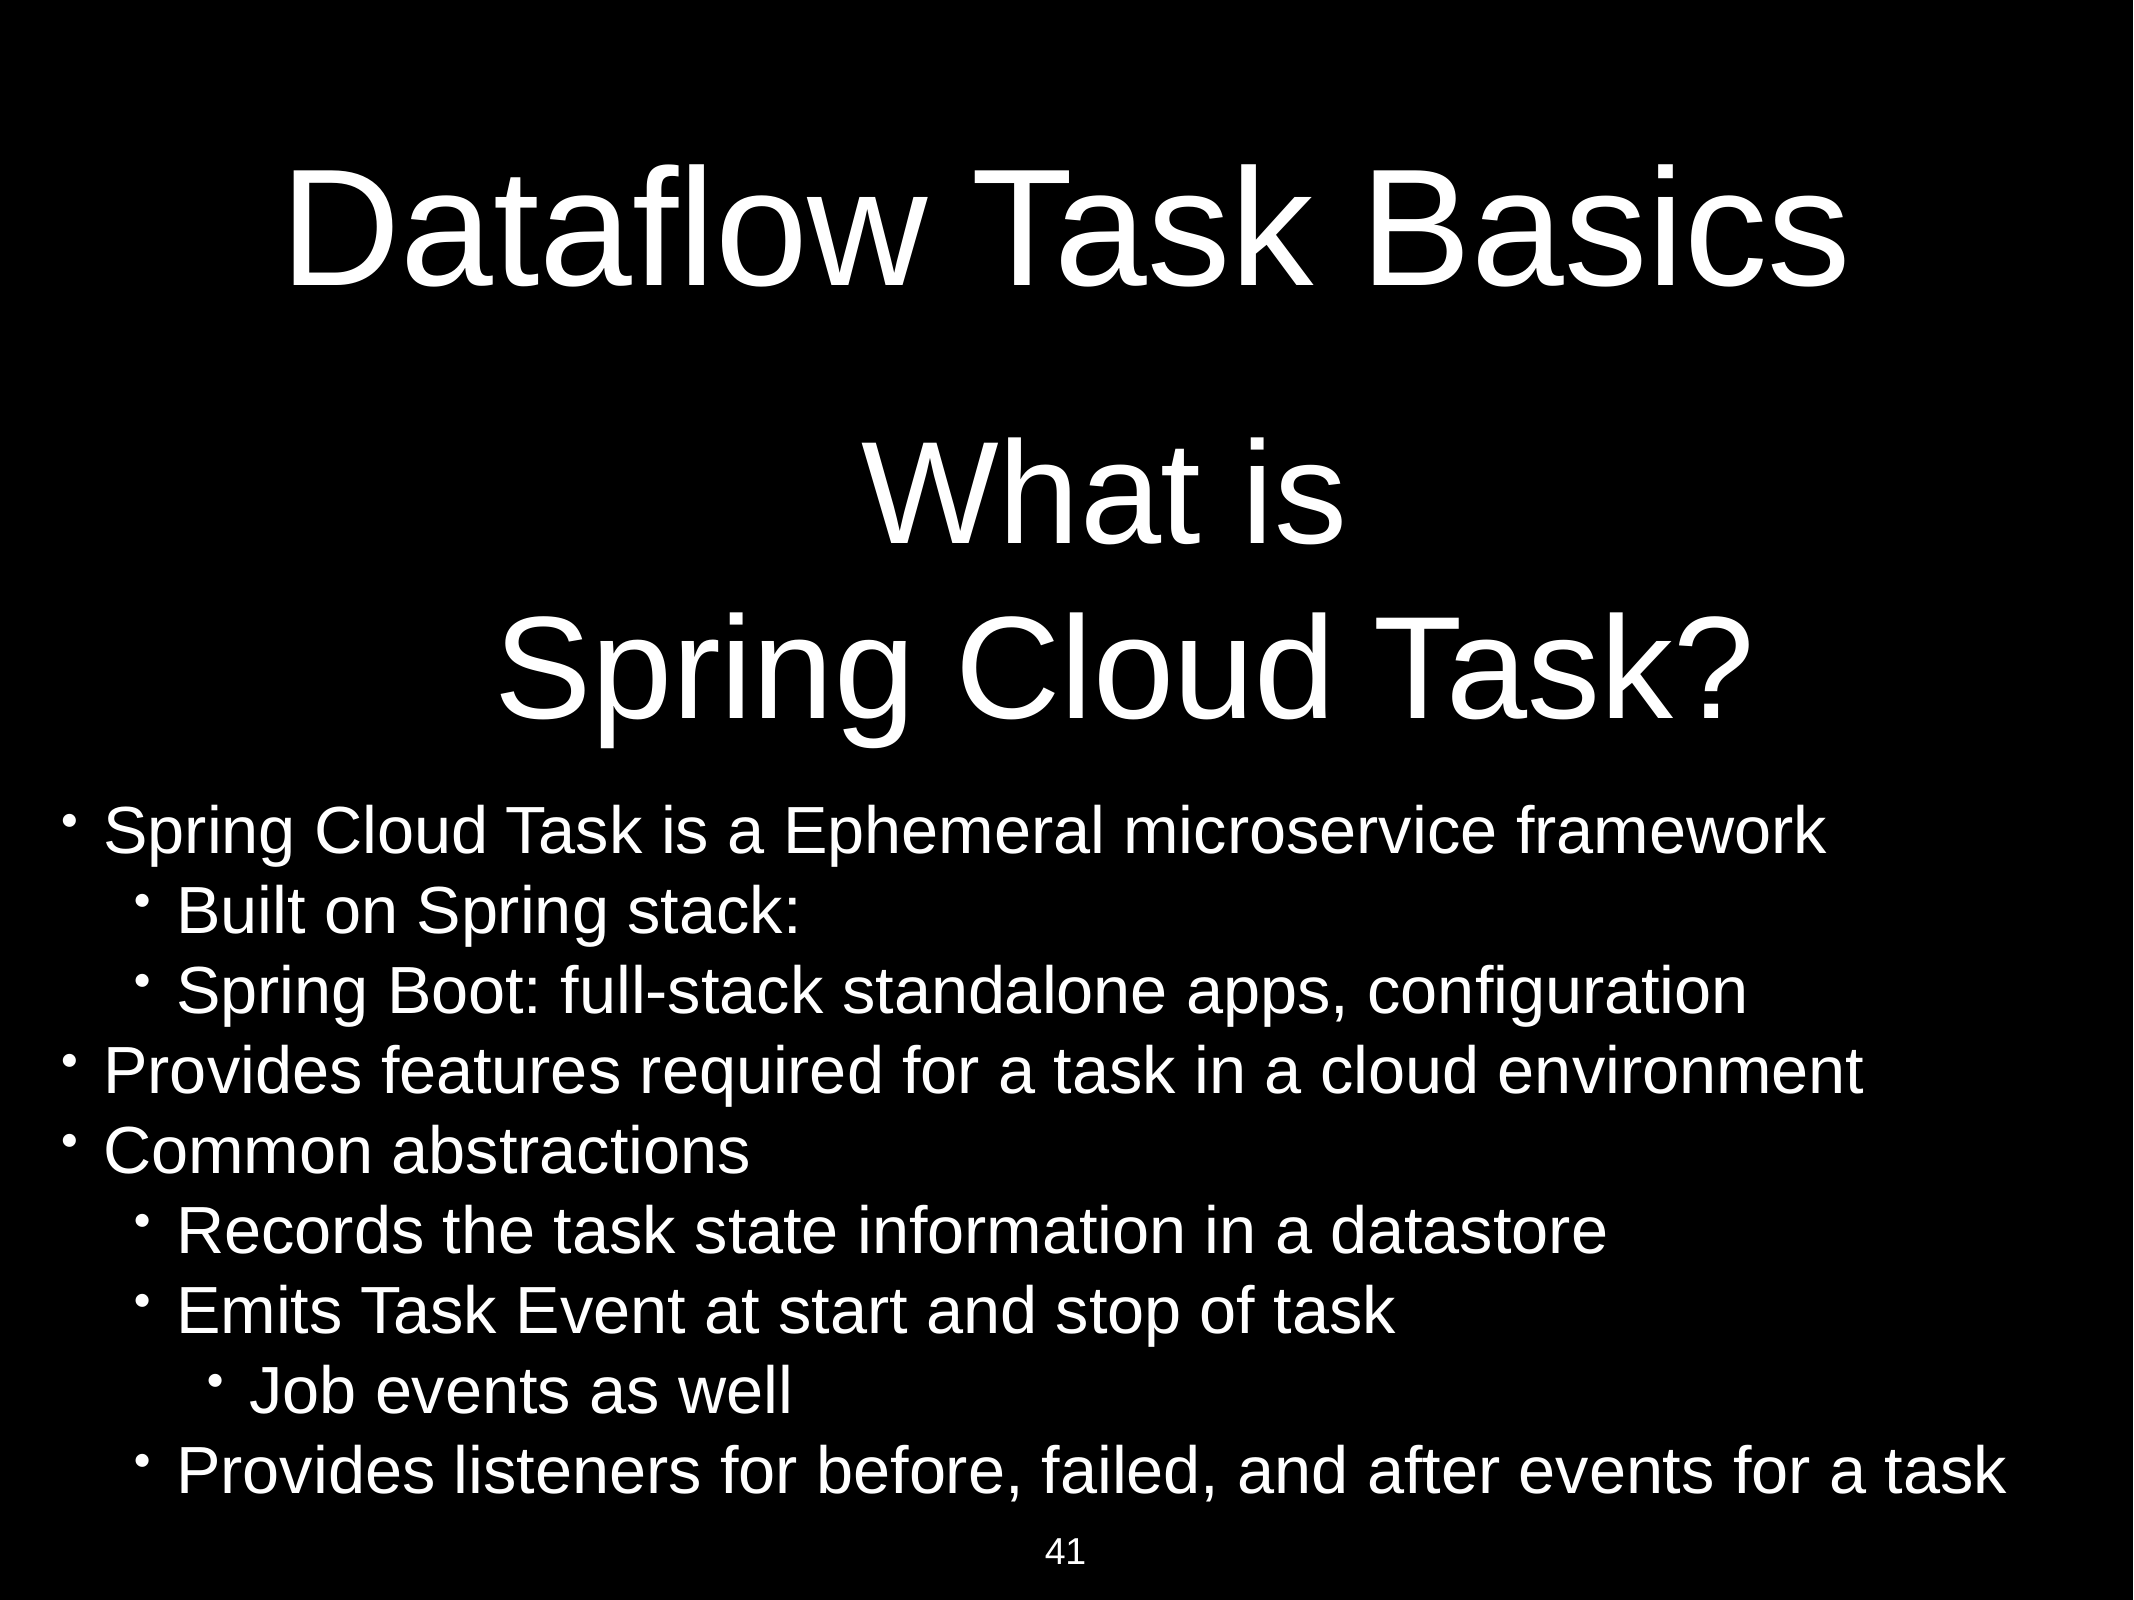

# Dataflow Task Basics
What is
Spring Cloud Task?
Spring Cloud Task is a Ephemeral microservice framework
Built on Spring stack:
Spring Boot: full-stack standalone apps, configuration
Provides features required for a task in a cloud environment
Common abstractions
Records the task state information in a datastore
Emits Task Event at start and stop of task
Job events as well
Provides listeners for before, failed, and after events for a task
41